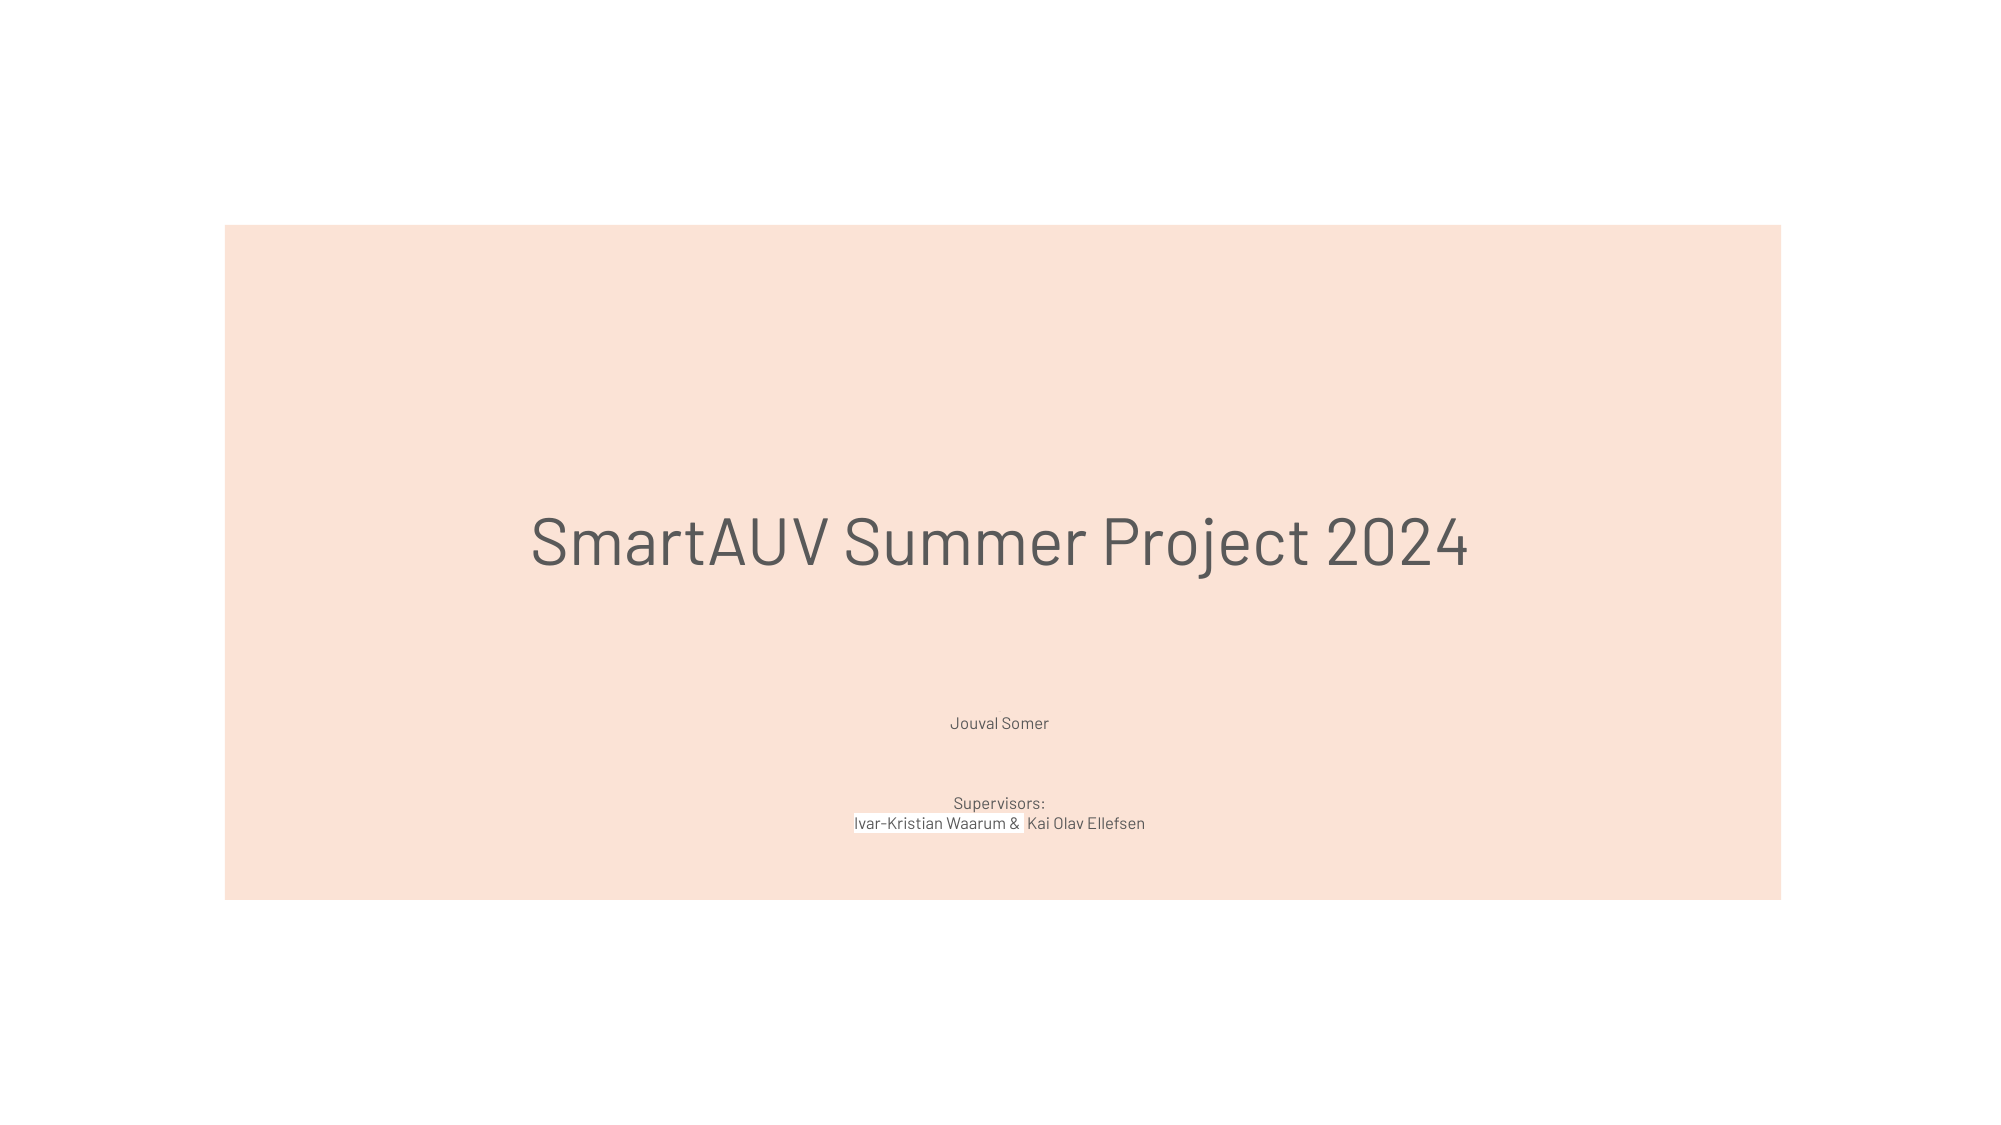

# SmartAUV Summer Project 2024
2024
Jouval Somer

Supervisors:
Ivar-Kristian Waarum &  Kai Olav Ellefsen